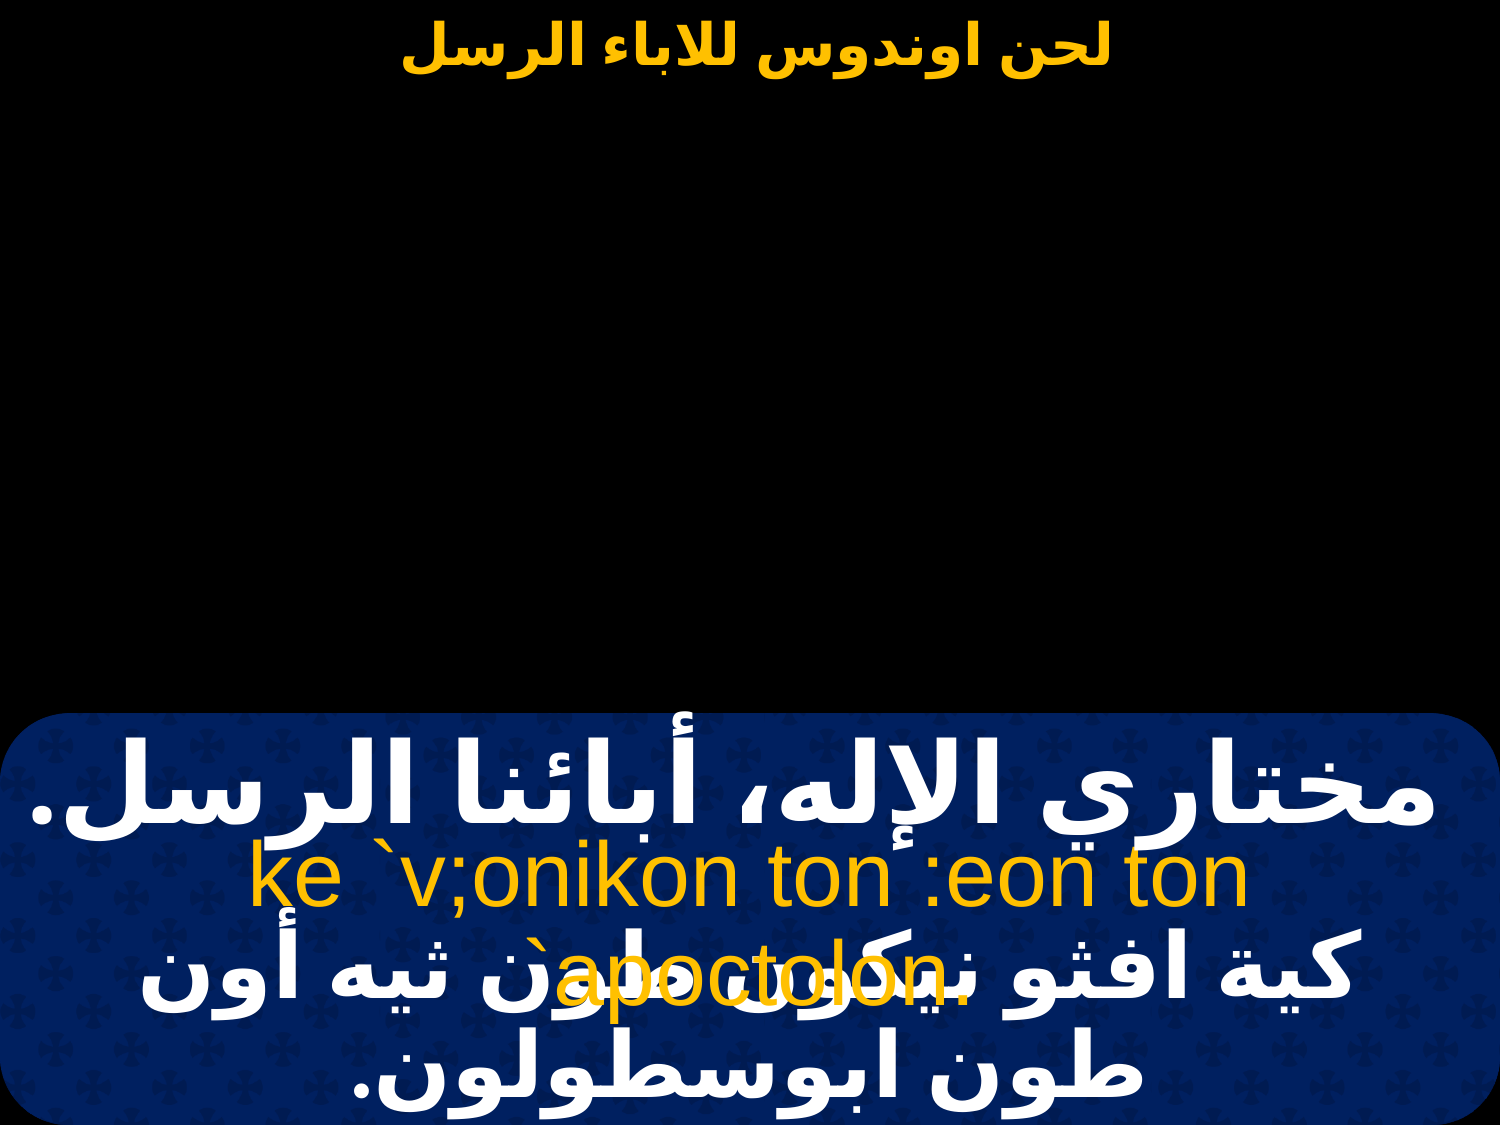

مختاري الإله، أبائنا الرسل.
ke `v;onikon ton :eon ton `apoctolon.
كية افثو نيكون طون ثيه أون طون ابوسطولون.